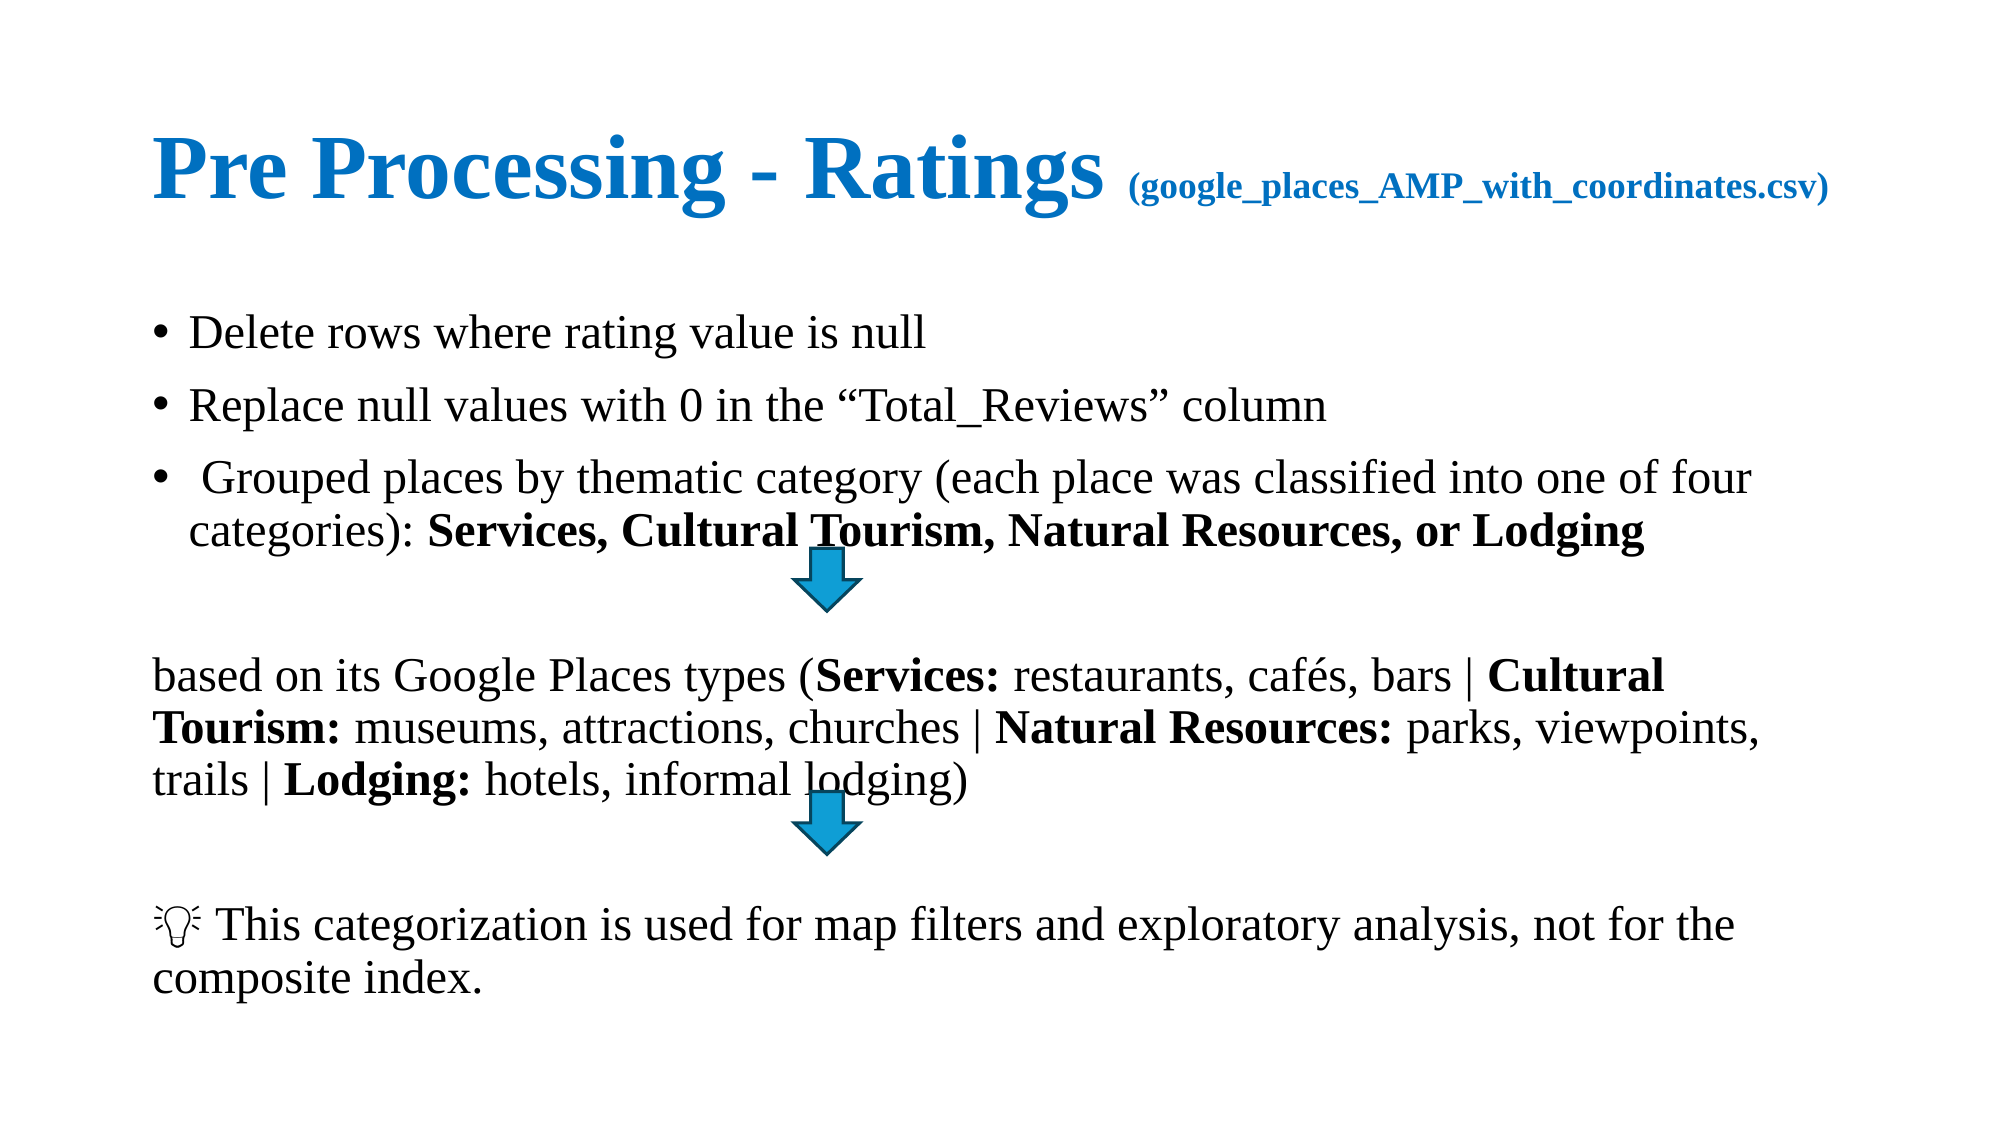

# Pre Processing - Ratings (google_places_AMP_with_coordinates.csv)
Delete rows where rating value is null
Replace null values ​​with 0 in the “Total_Reviews” column
 Grouped places by thematic category (each place was classified into one of four categories): Services, Cultural Tourism, Natural Resources, or Lodging

based on its Google Places types (Services: restaurants, cafés, bars | Cultural Tourism: museums, attractions, churches | Natural Resources: parks, viewpoints, trails | Lodging: hotels, informal lodging)

💡 This categorization is used for map filters and exploratory analysis, not for the composite index.